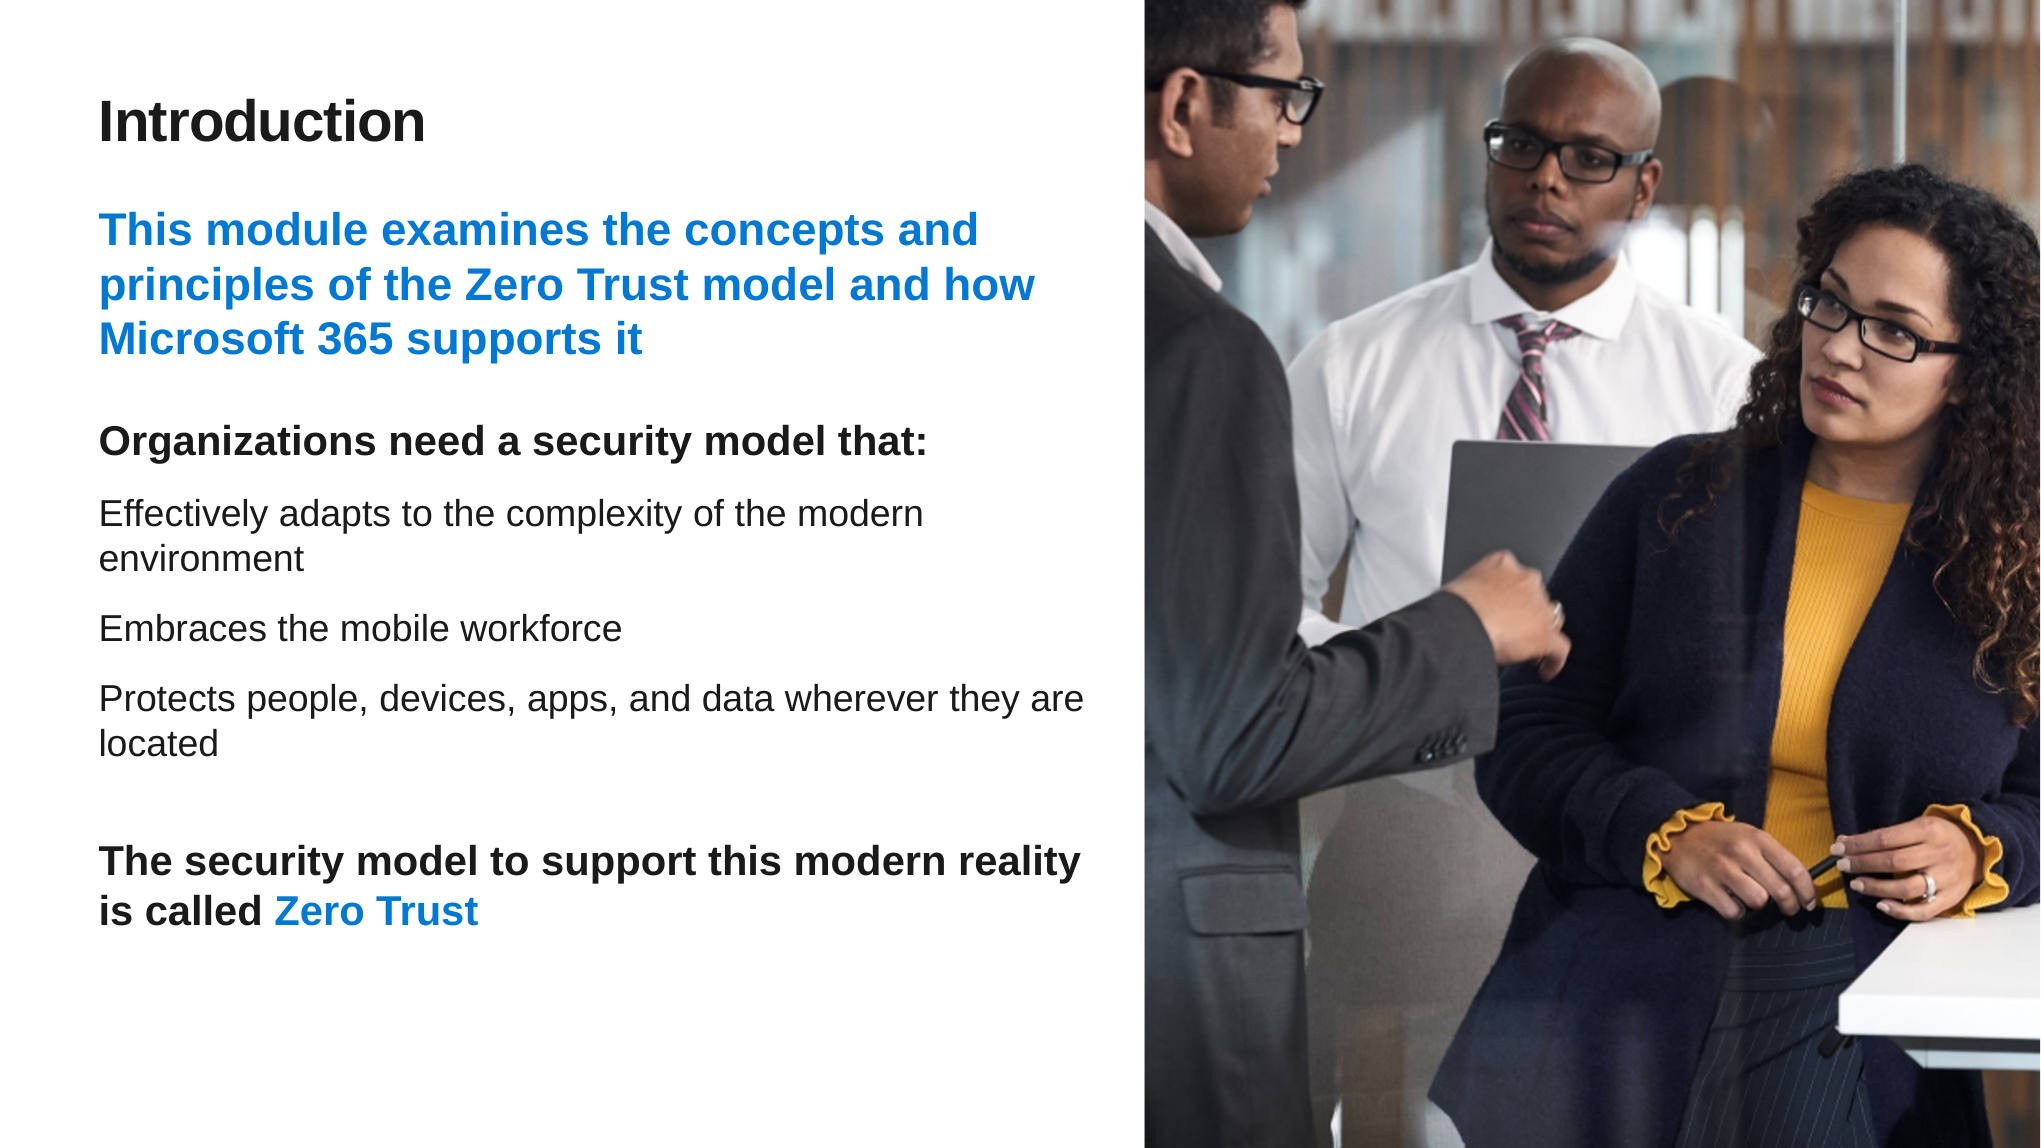

# Introduction
This module examines the concepts and principles of the Zero Trust model and how Microsoft 365 supports it

Organizations need a security model that:
Effectively adapts to the complexity of the modern environment
Embraces the mobile workforce
Protects people, devices, apps, and data wherever they are located

The security model to support this modern reality is called Zero Trust